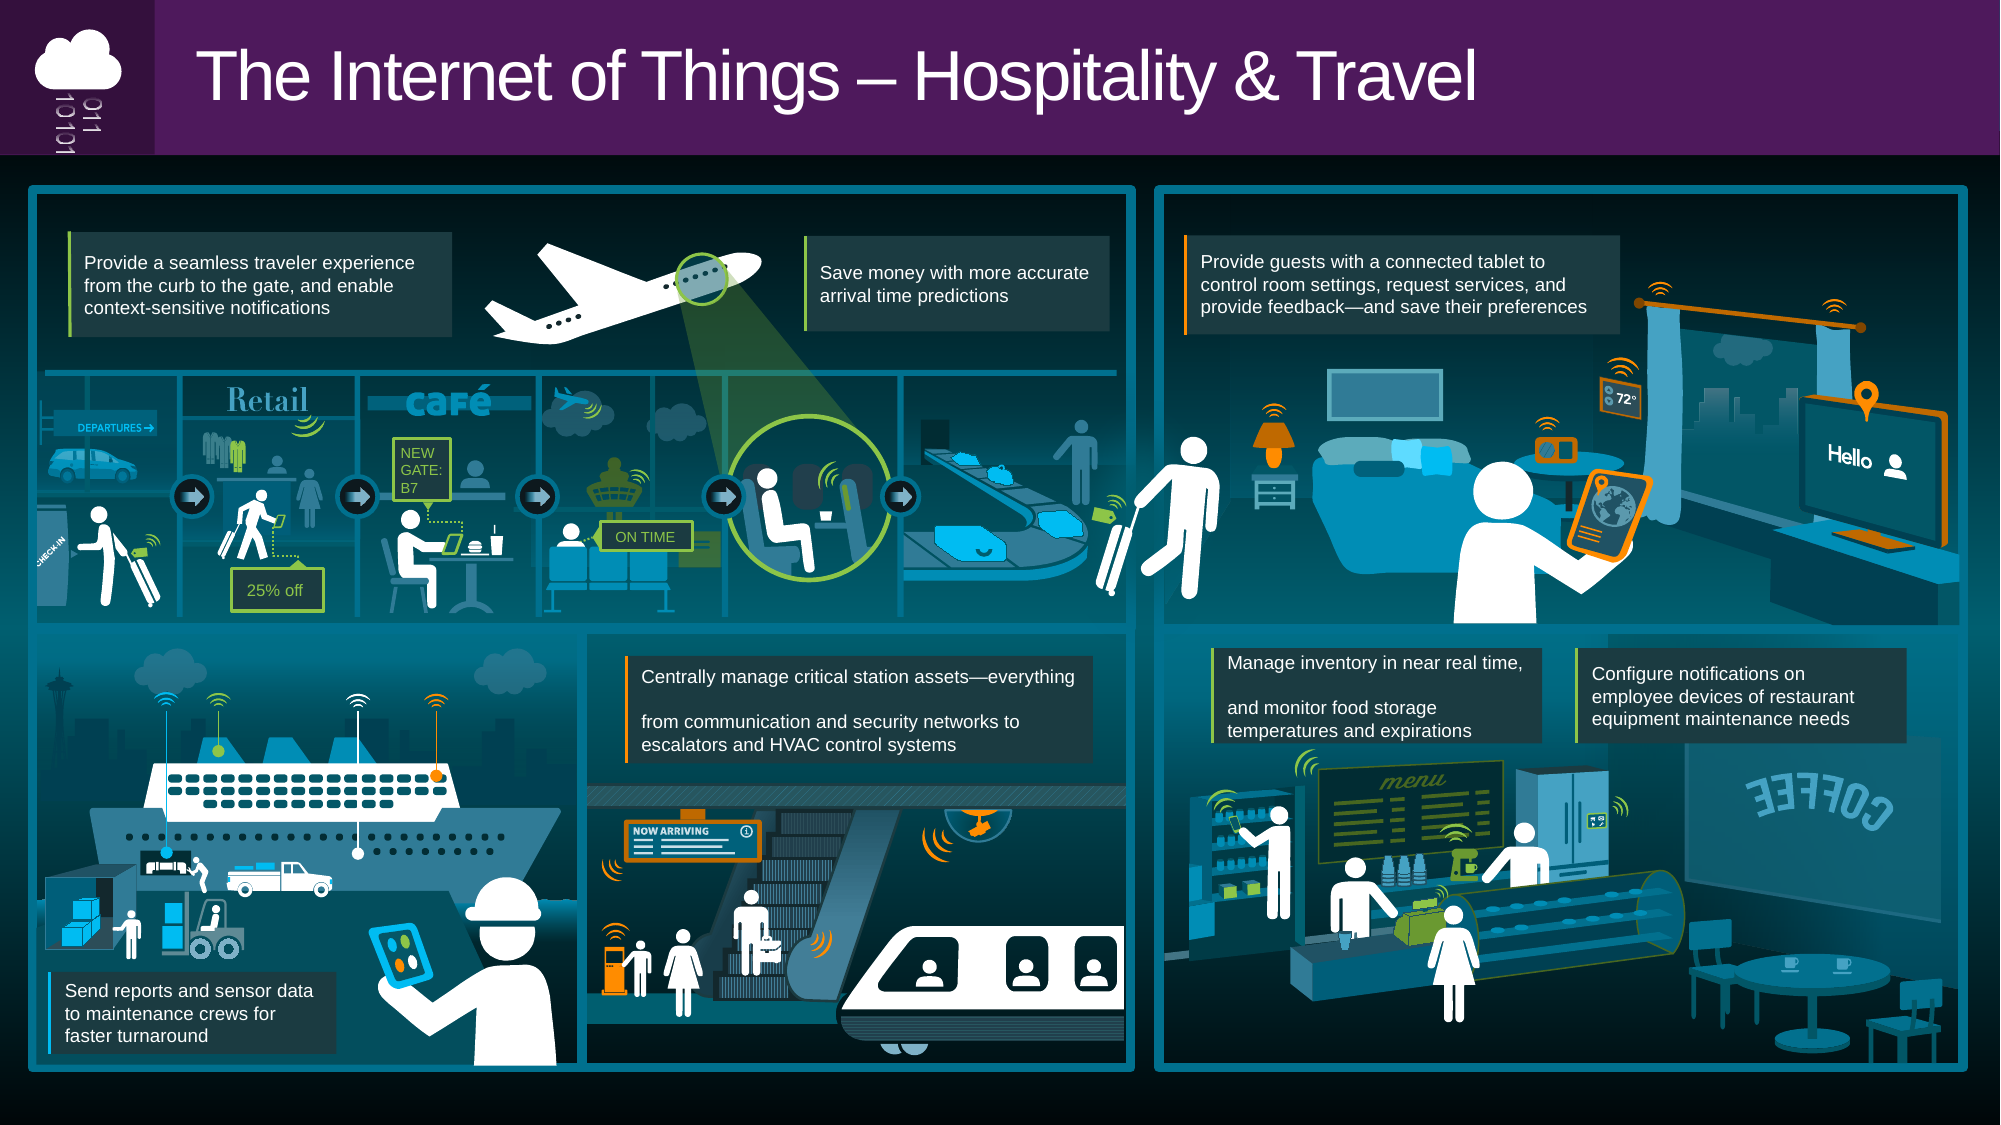

# The Internet of Things – Hospitality & Travel

Provide a seamless traveler experience from the curb to the gate, and enable context-sensitive notifications
Provide guests with a connected tablet to control room settings, request services, and provide feedback—and save their preferences
Save money with more accurate arrival time predictions

NEW GATE:
B7

ON TIME

25% off

Manage inventory in near real time,
and monitor food storage temperatures and expirations
Configure notifications on employee devices of restaurant equipment maintenance needs

Centrally manage critical station assets—everything
from communication and security networks to escalators and HVAC control systems

Send reports and sensor data to maintenance crews for faster turnaround